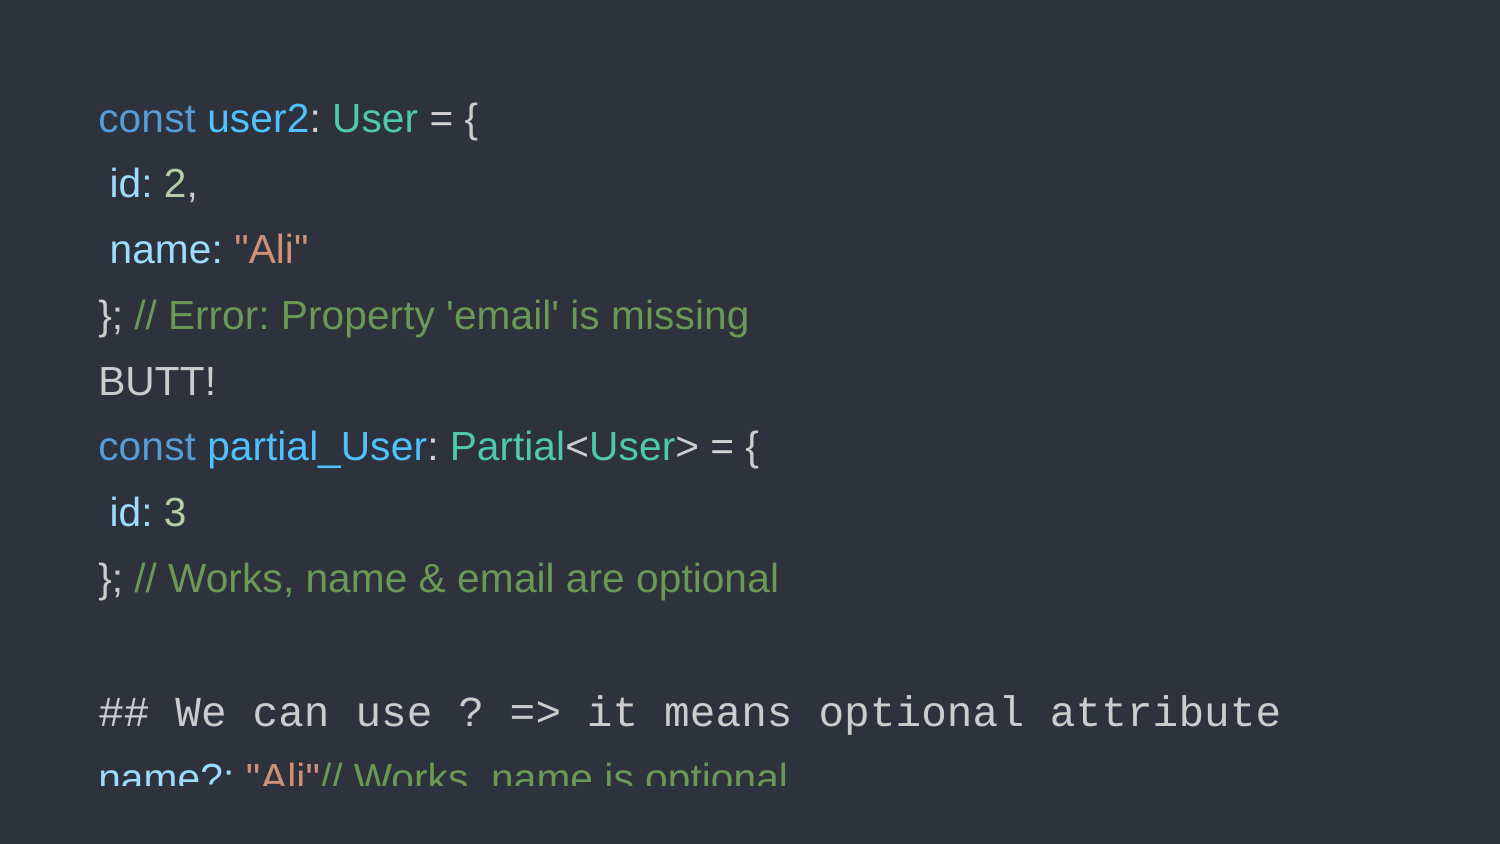

const user2: User = {
 id: 2,
 name: "Ali"
}; // Error: Property 'email' is missing
BUTT!
const partial_User: Partial<User> = {
 id: 3
}; // Works, name & email are optional

## We can use ? => it means optional attribute
name?: "Ali"// Works, name is optional